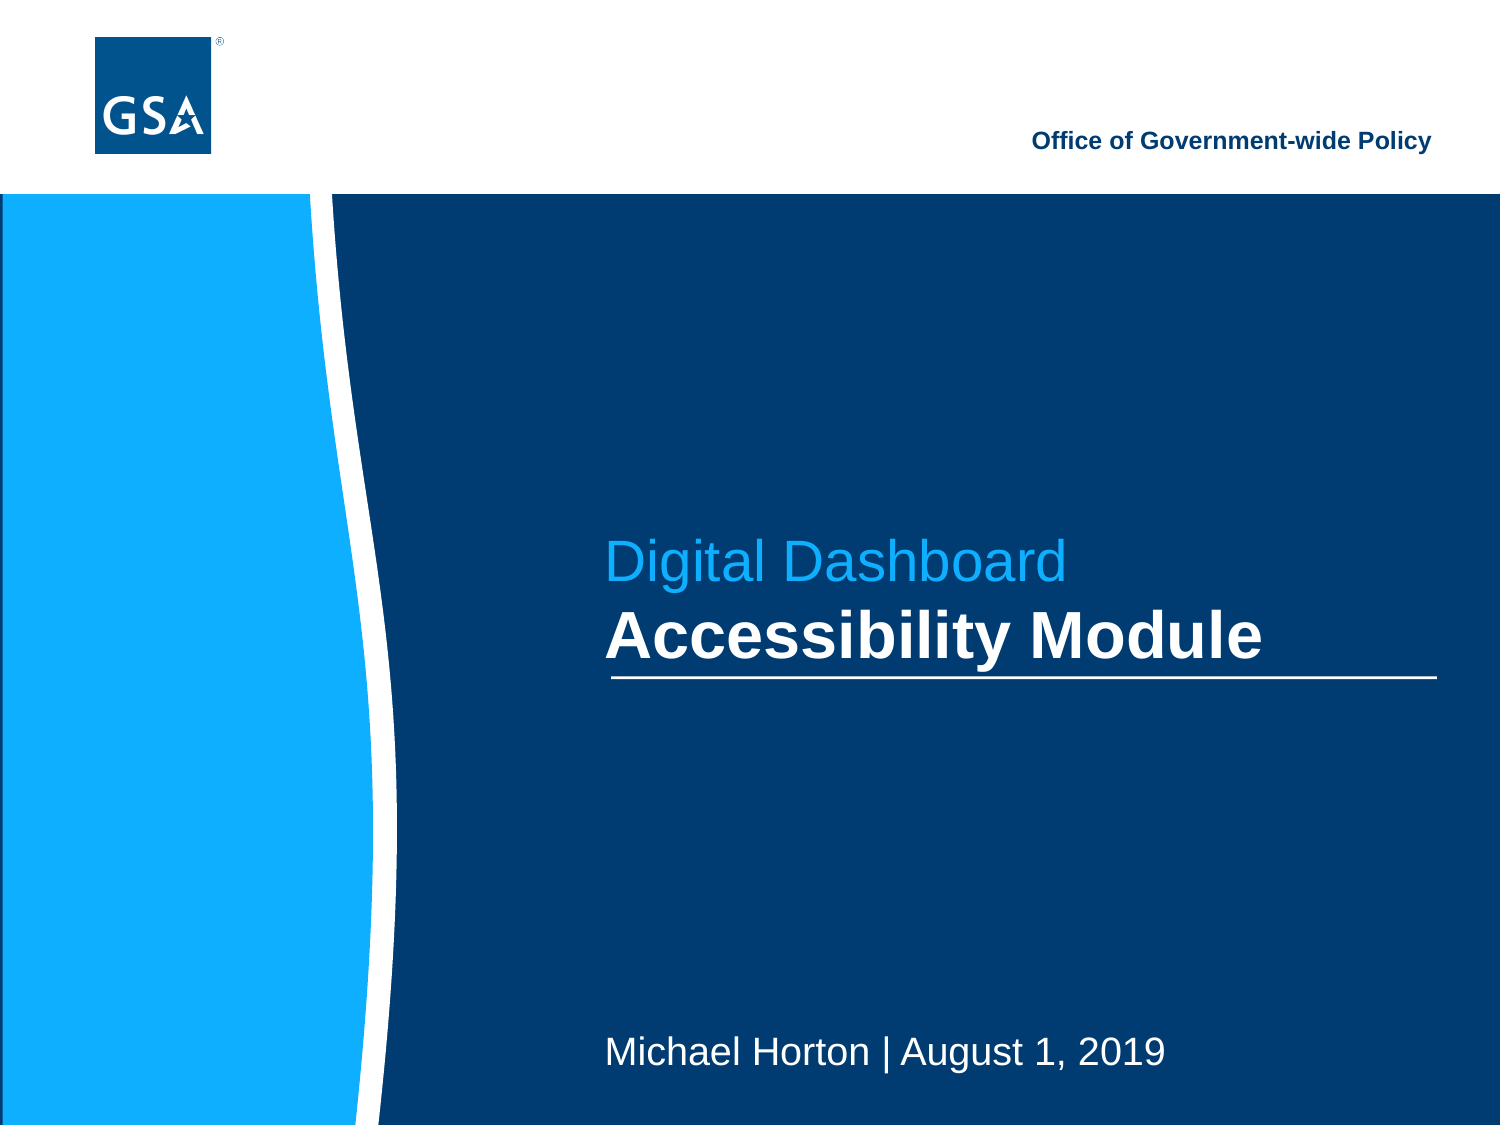

# Digital Dashboard
Accessibility Module
Michael Horton | August 1, 2019